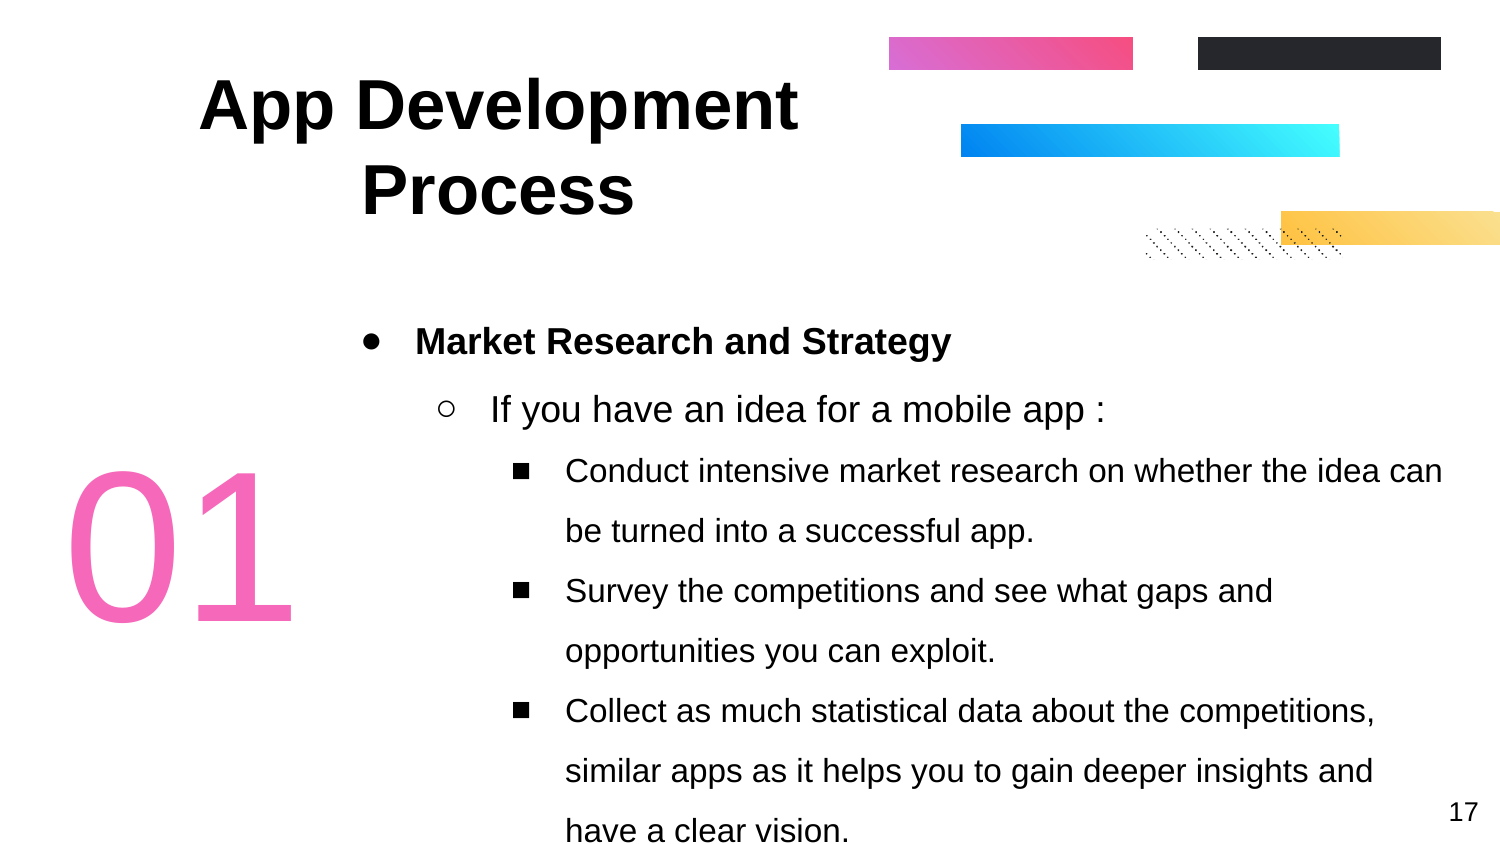

# App Development Process
Market Research and Strategy
If you have an idea for a mobile app :
Conduct intensive market research on whether the idea can be turned into a successful app.
Survey the competitions and see what gaps and opportunities you can exploit.
Collect as much statistical data about the competitions, similar apps as it helps you to gain deeper insights and have a clear vision.

01
17